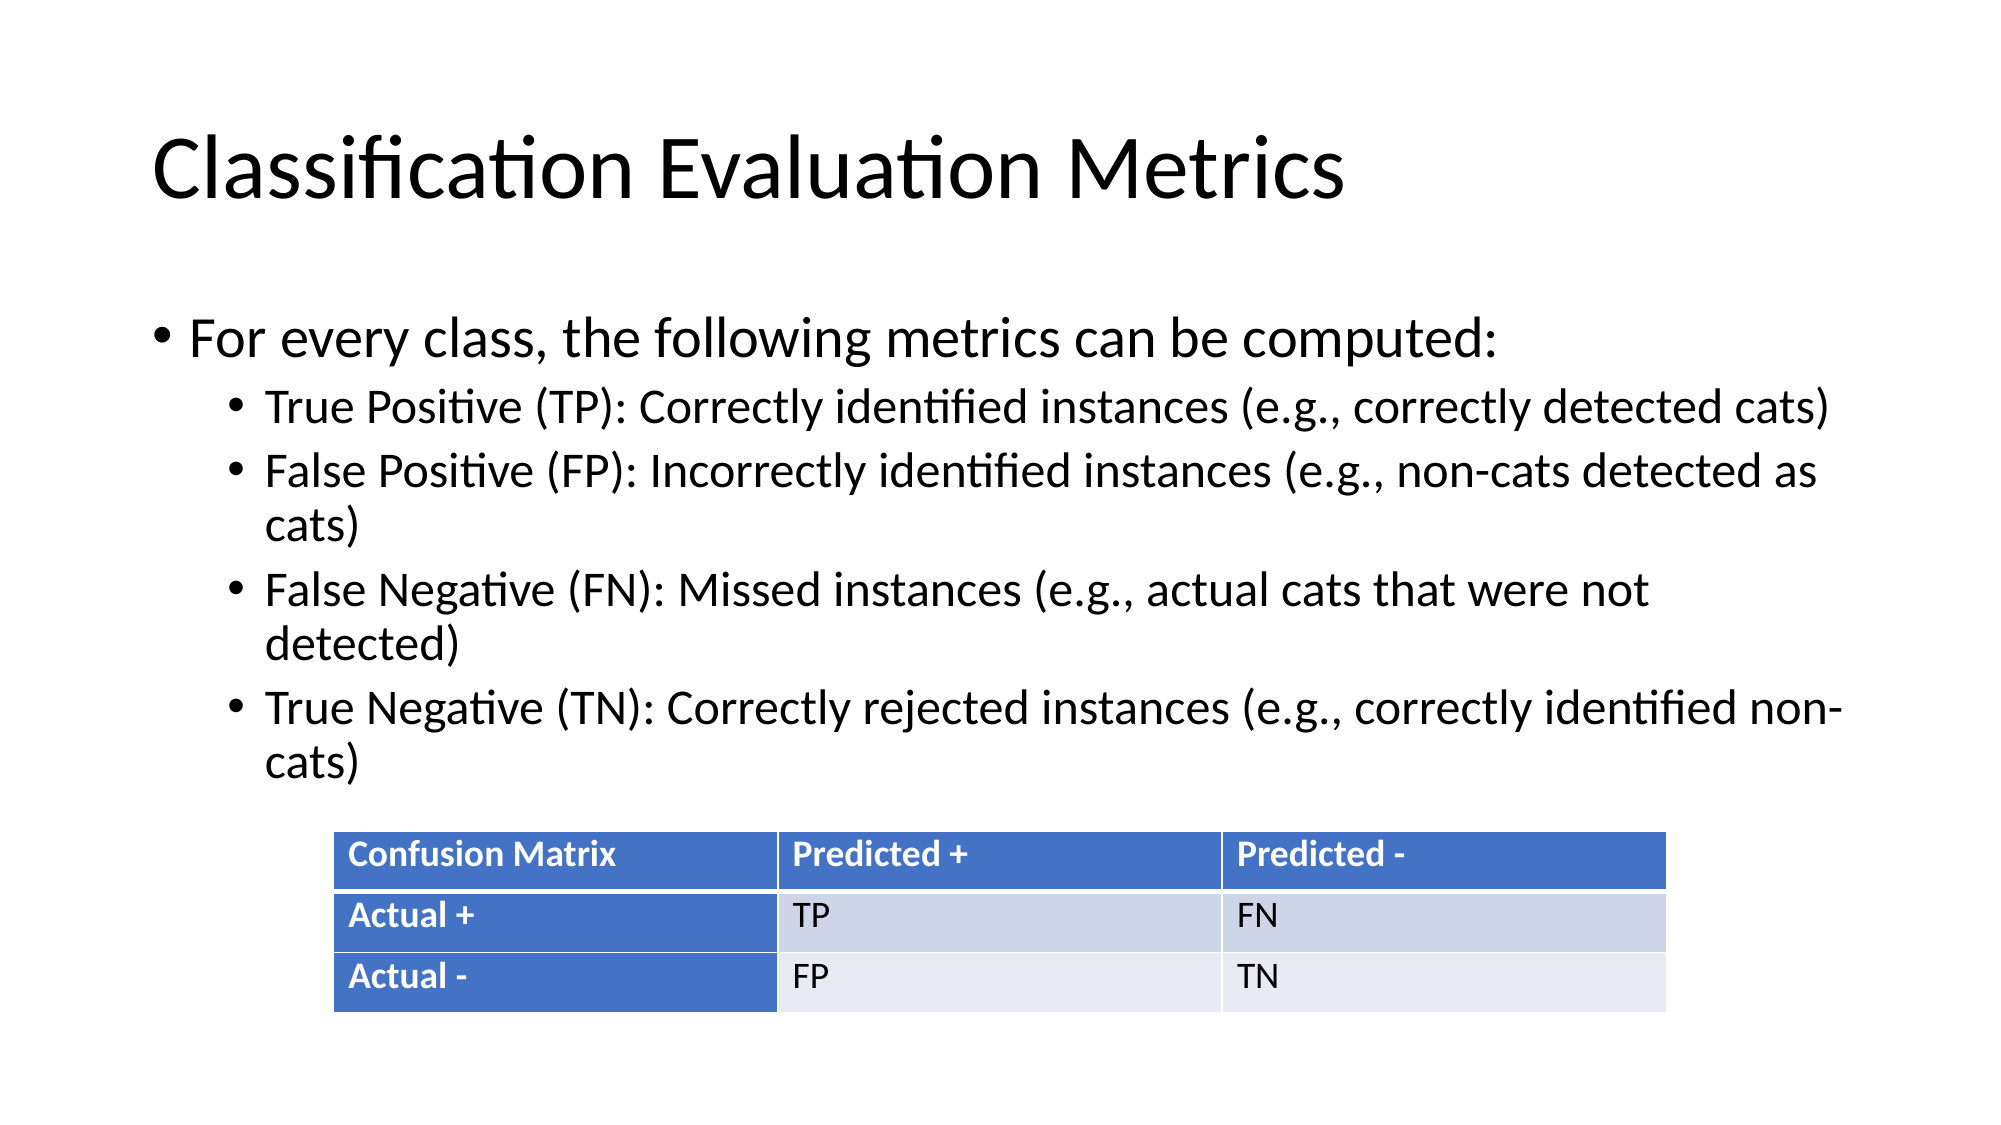

# Classification Evaluation Metrics
For every class, the following metrics can be computed:
True Positive (TP): Correctly identified instances (e.g., correctly detected cats)
False Positive (FP): Incorrectly identified instances (e.g., non-cats detected as cats)
False Negative (FN): Missed instances (e.g., actual cats that were not detected)
True Negative (TN): Correctly rejected instances (e.g., correctly identified non-cats)
| Confusion Matrix | Predicted + | Predicted - |
| --- | --- | --- |
| Actual + | TP | FN |
| Actual - | FP | TN |